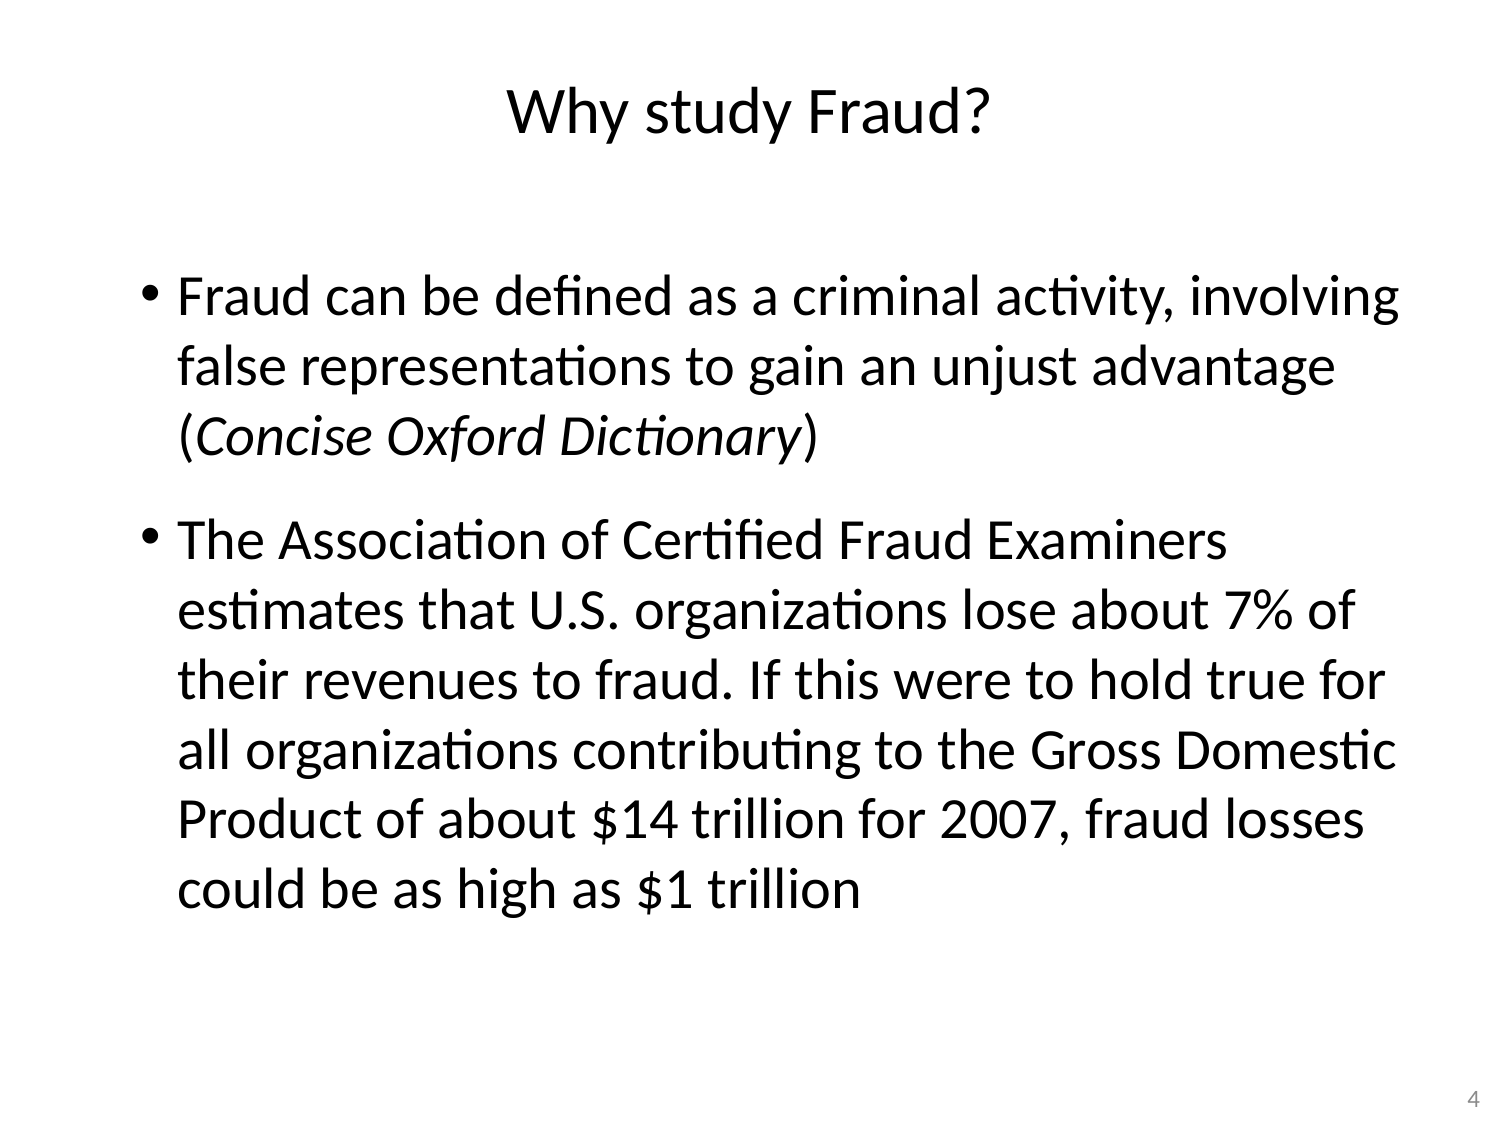

# Why study Fraud?
Fraud can be defined as a criminal activity, involving false representations to gain an unjust advantage (Concise Oxford Dictionary)
The Association of Certified Fraud Examiners estimates that U.S. organizations lose about 7% of their revenues to fraud. If this were to hold true for all organizations contributing to the Gross Domestic Product of about $14 trillion for 2007, fraud losses could be as high as $1 trillion
4